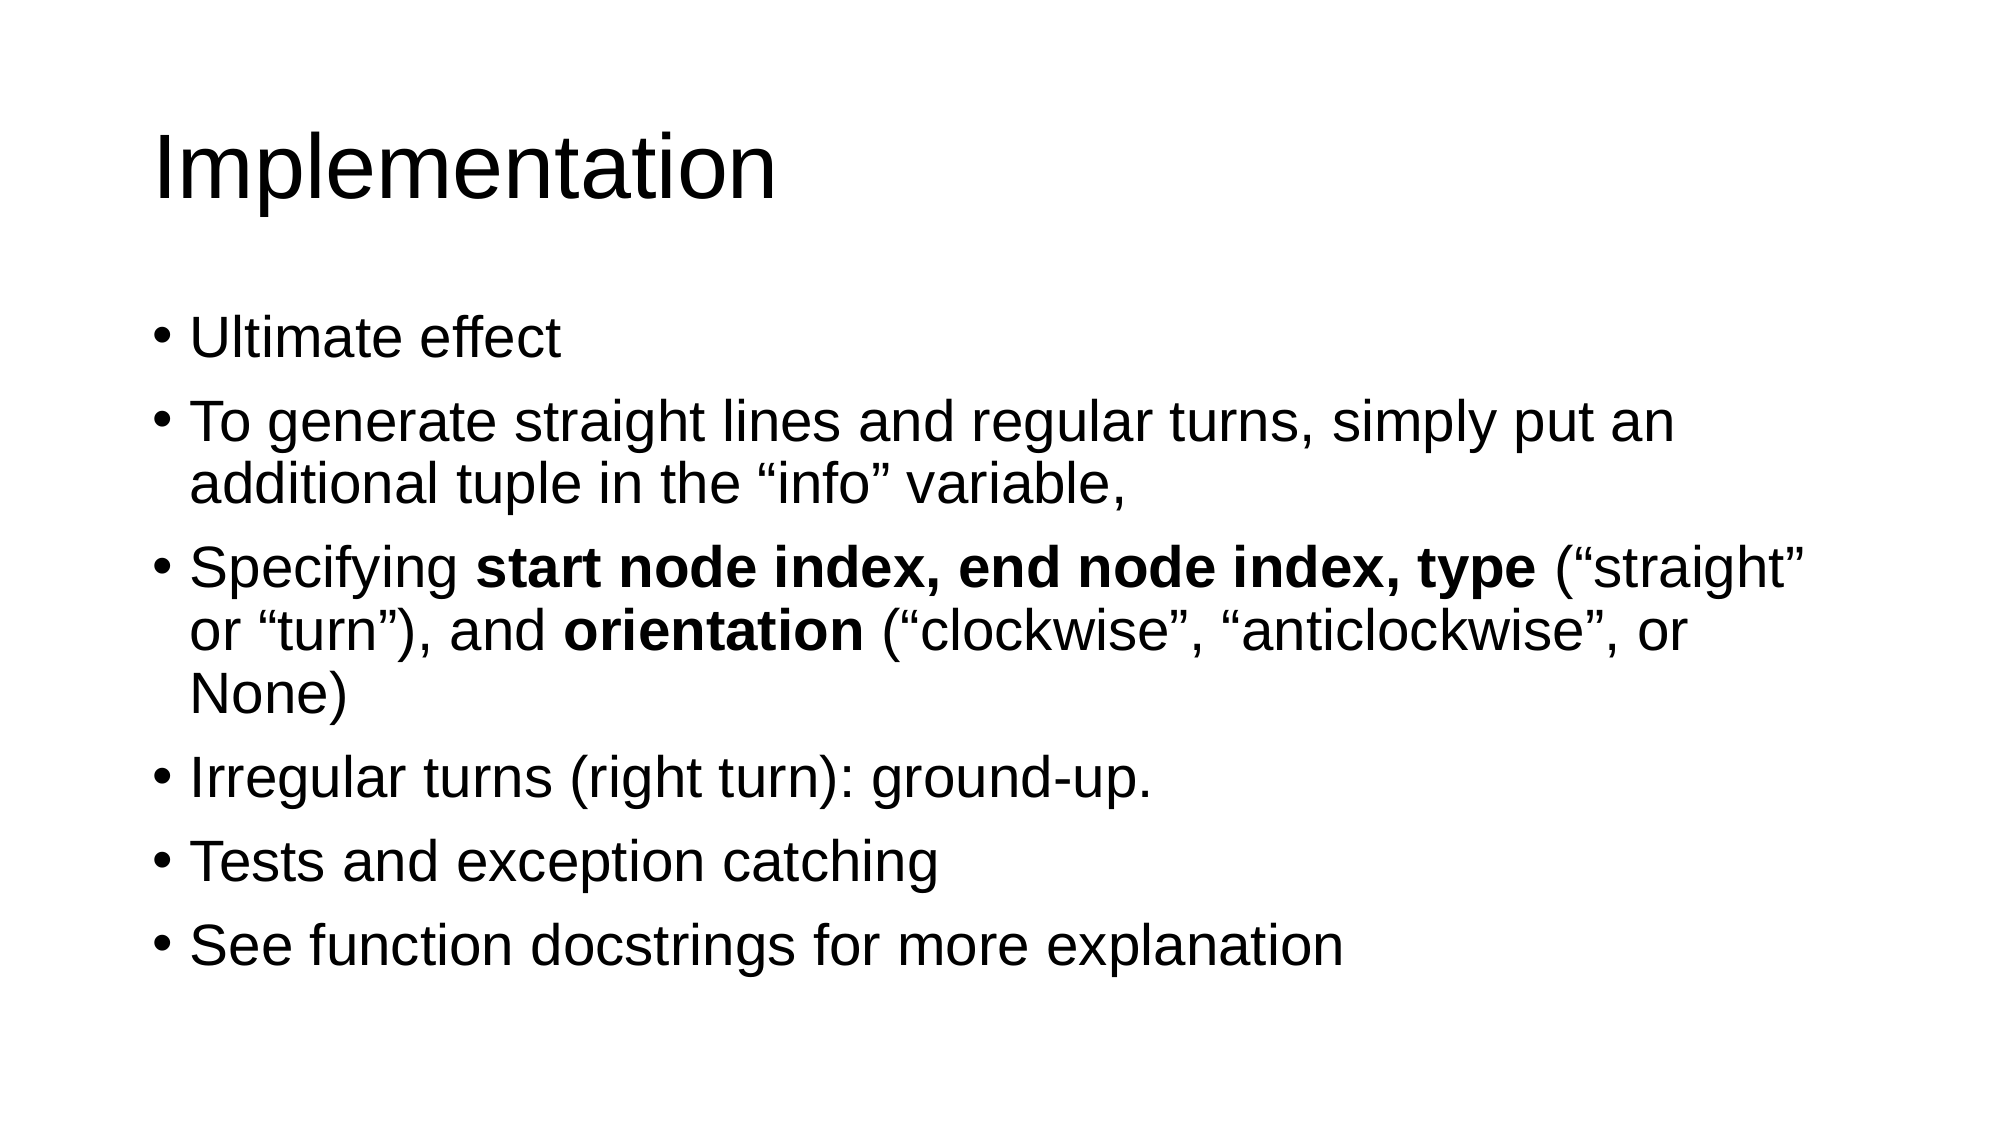

# Implementation
Ultimate effect
To generate straight lines and regular turns, simply put an additional tuple in the “info” variable,
Specifying start node index, end node index, type (“straight” or “turn”), and orientation (“clockwise”, “anticlockwise”, or None)
Irregular turns (right turn): ground-up.
Tests and exception catching
See function docstrings for more explanation